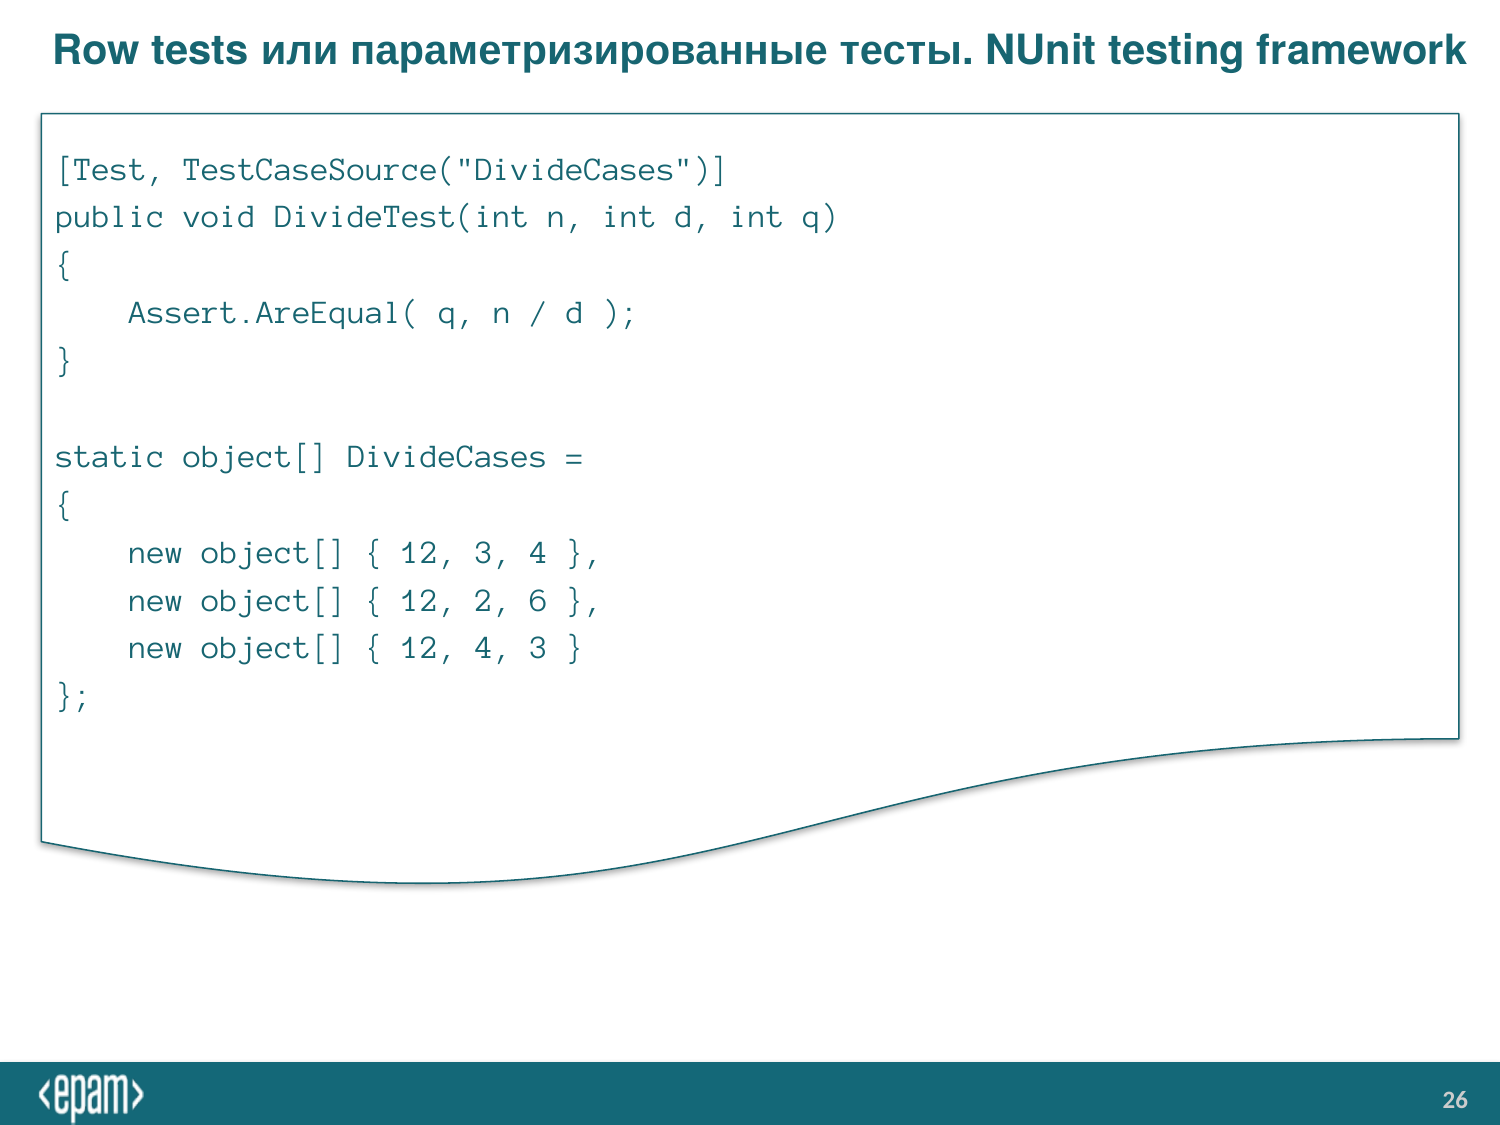

# Row tests или параметризированные тесты. NUnit testing framework
[Test, TestCaseSource("DivideCases")]
public void DivideTest(int n, int d, int q)
{
    Assert.AreEqual( q, n / d );
}

static object[] DivideCases =
{
    new object[] { 12, 3, 4 },
    new object[] { 12, 2, 6 },
    new object[] { 12, 4, 3 }
};